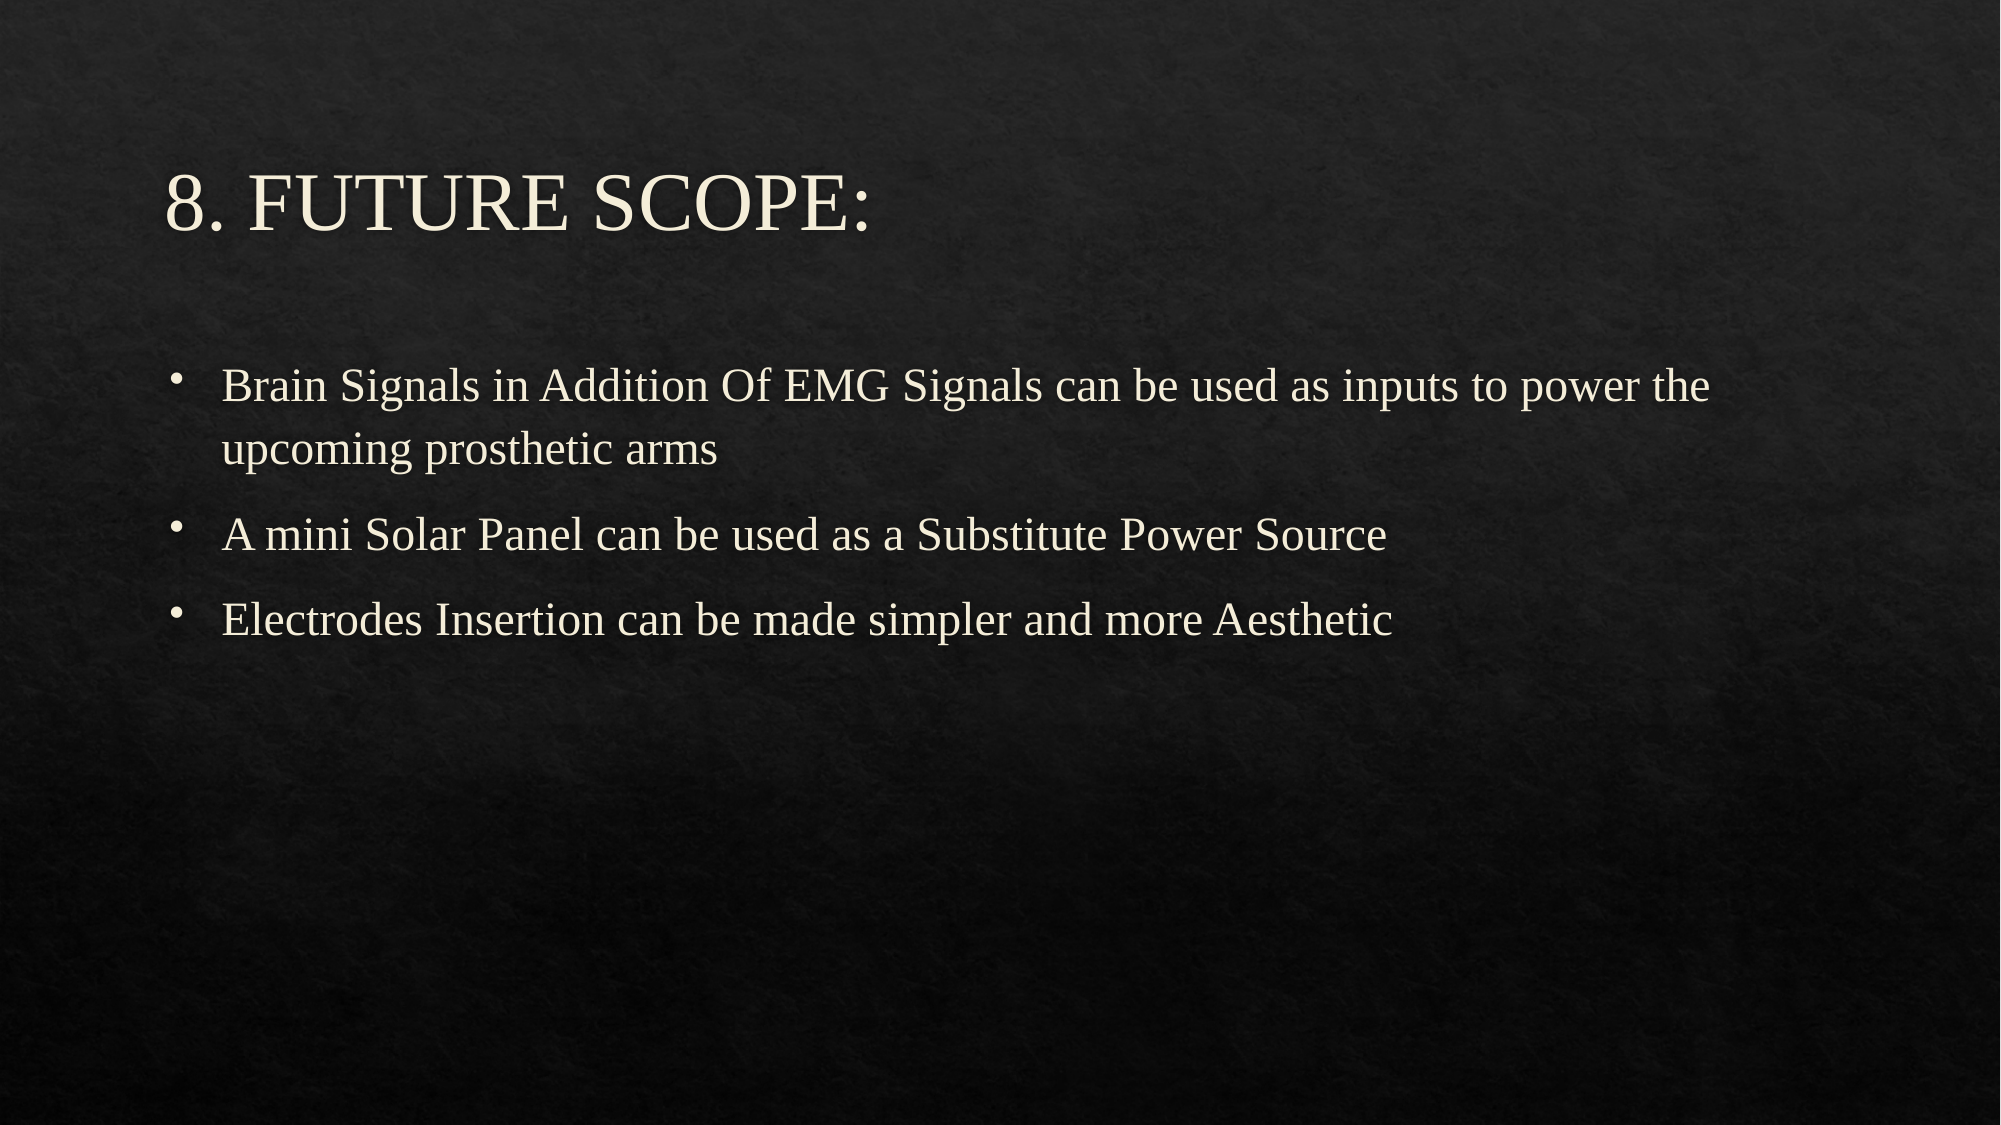

# 8. FUTURE SCOPE:
Brain Signals in Addition Of EMG Signals can be used as inputs to power the upcoming prosthetic arms
A mini Solar Panel can be used as a Substitute Power Source
Electrodes Insertion can be made simpler and more Aesthetic